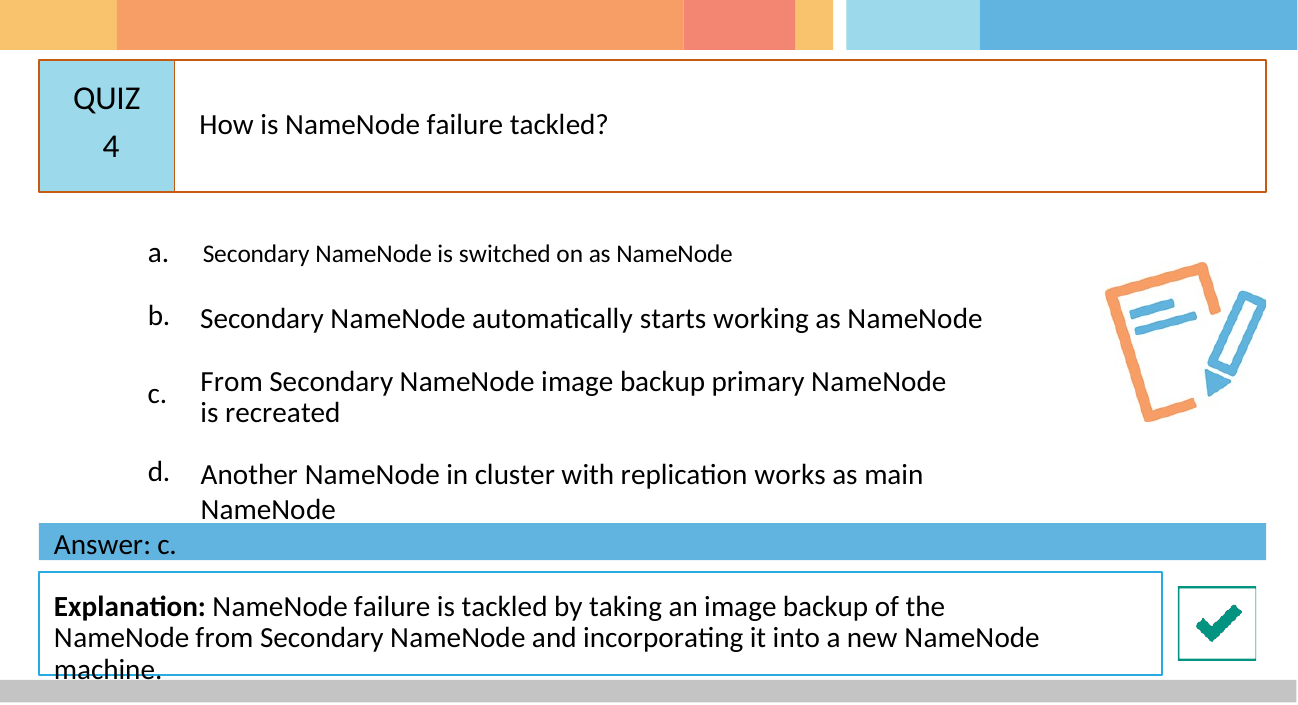

# QUIZ 4
How is NameNode failure tackled?
a.	Secondary NameNode is switched on as NameNode

b.
Secondary NameNode automatically starts working as NameNode
From Secondary NameNode image backup primary NameNode is recreated
c.
d.
Another NameNode in cluster with replication works as main NameNode
Answer: c.

Explanation: NameNode failure is tackled by taking an image backup of the NameNode from Secondary NameNode and incorporating it into a new NameNode machine.